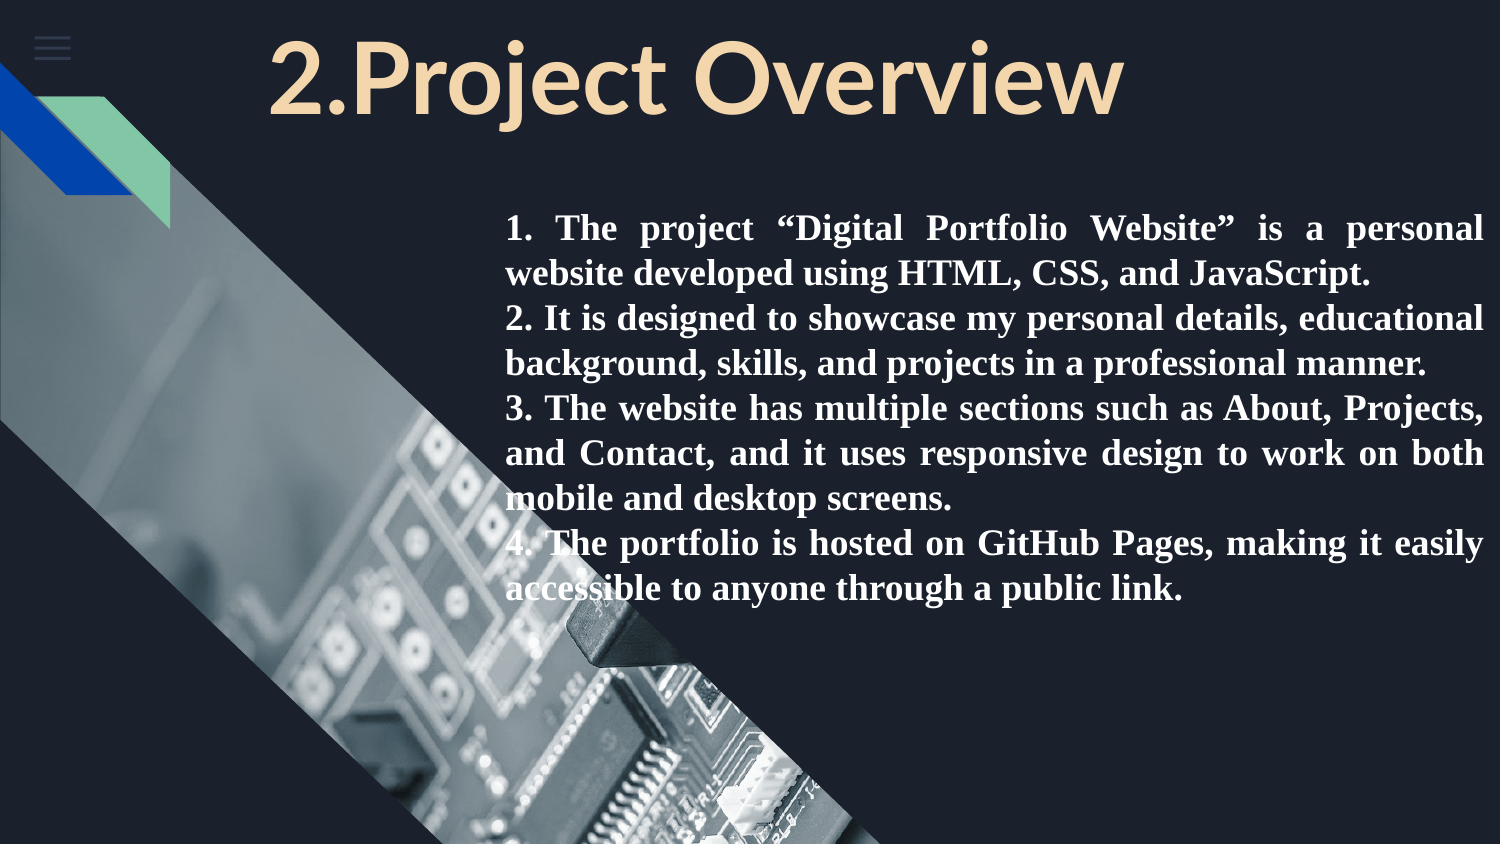

2.Project Overview
1. The project “Digital Portfolio Website” is a personal website developed using HTML, CSS, and JavaScript.
2. It is designed to showcase my personal details, educational background, skills, and projects in a professional manner.
3. The website has multiple sections such as About, Projects, and Contact, and it uses responsive design to work on both mobile and desktop screens.
4. The portfolio is hosted on GitHub Pages, making it easily accessible to anyone through a public link.